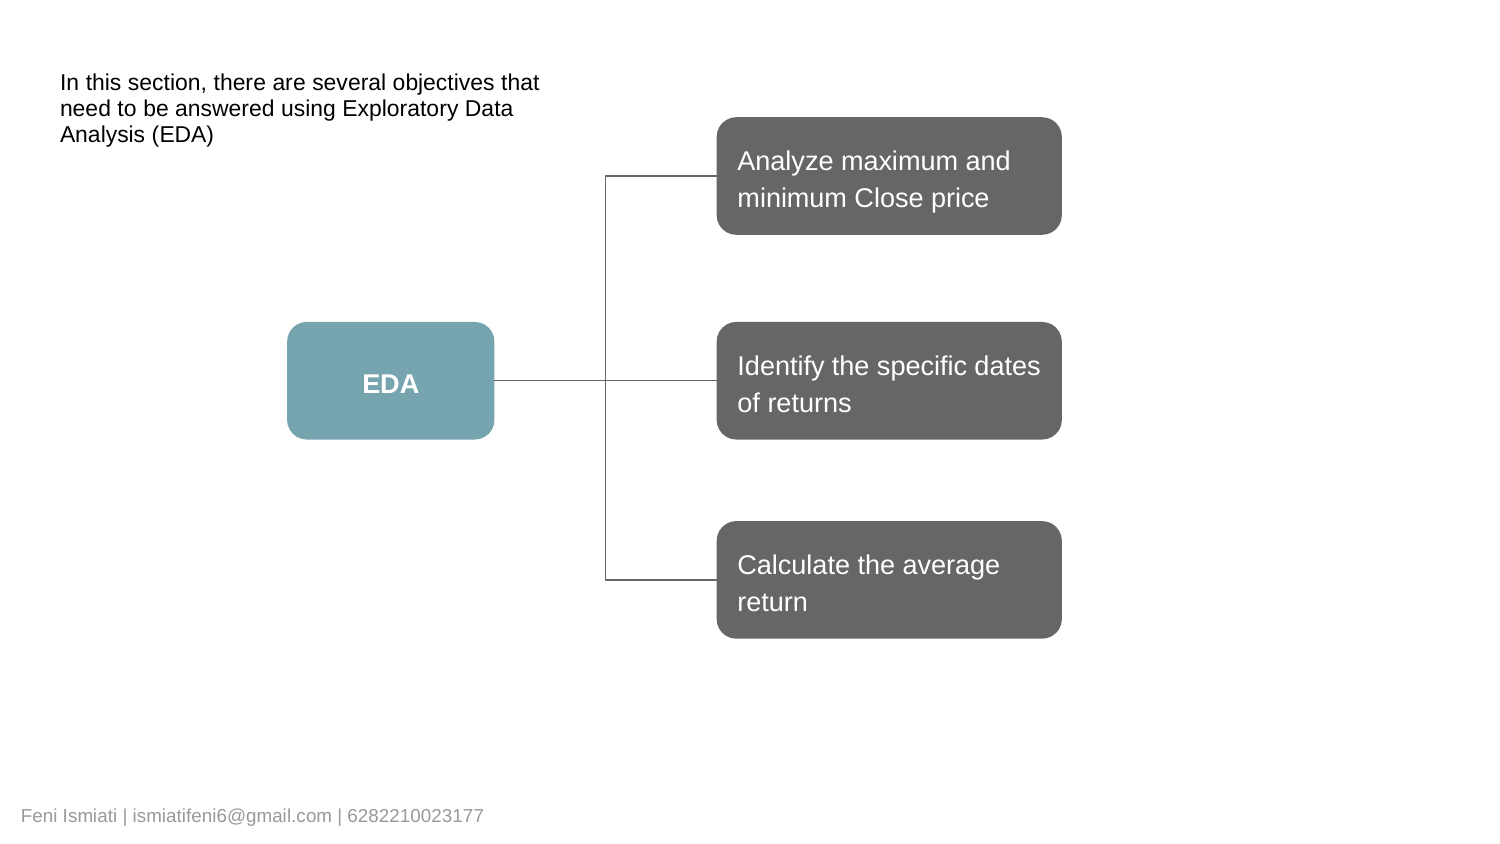

In this section, there are several objectives that need to be answered using Exploratory Data Analysis (EDA)
Analyze maximum and minimum Close price
EDA
Identify the specific dates of returns
Calculate the average return
Feni Ismiati | ismiatifeni6@gmail.com | 6282210023177